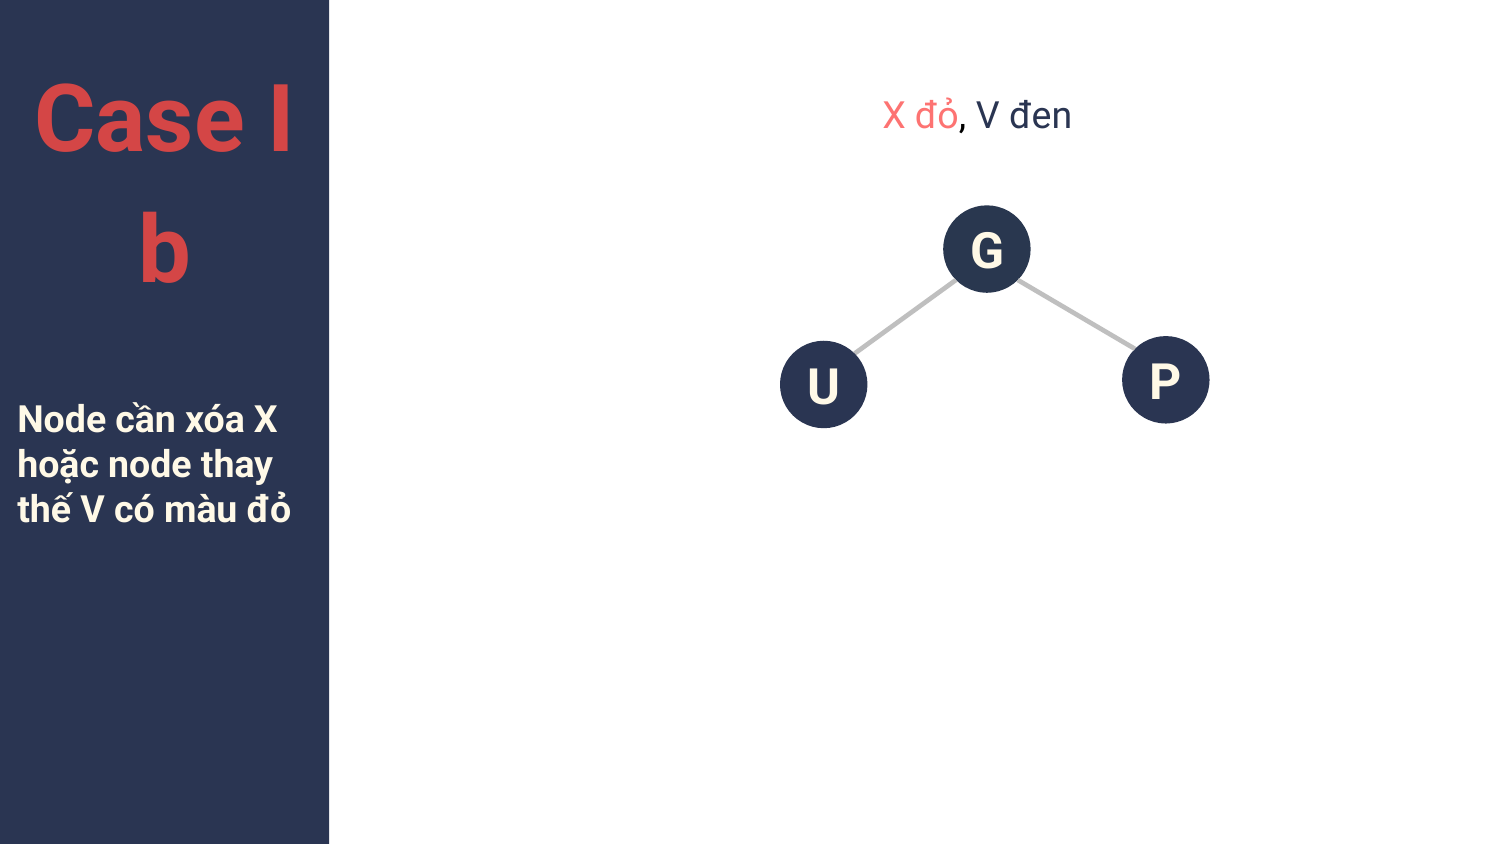

Case I
b
X đỏ, V đen
G
P
U
Node cần xóa X hoặc node thay thế V có màu đỏ